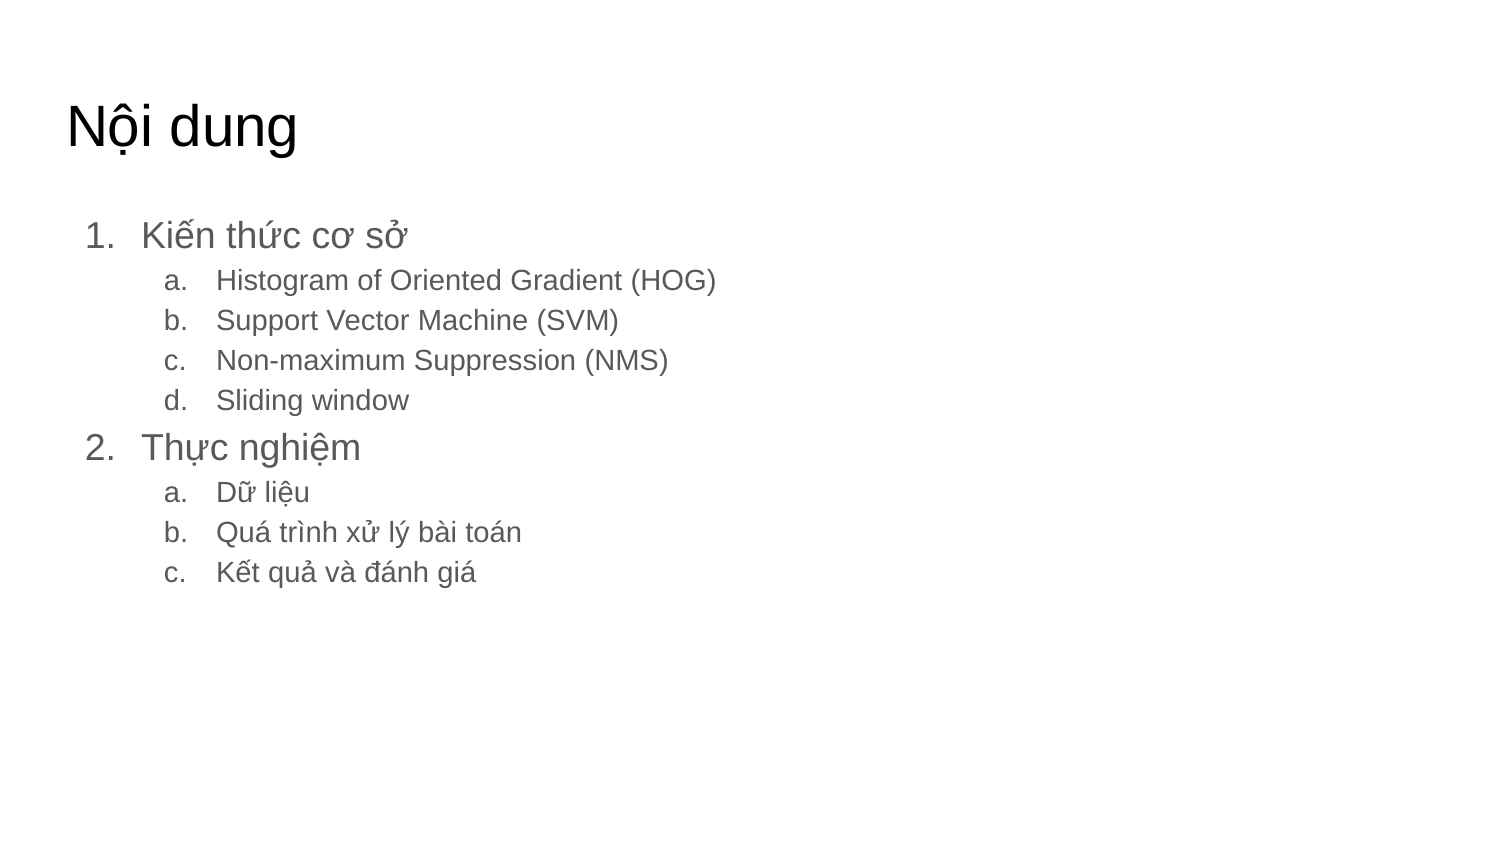

# Nội dung
Kiến thức cơ sở
Histogram of Oriented Gradient (HOG)
Support Vector Machine (SVM)
Non-maximum Suppression (NMS)
Sliding window
Thực nghiệm
Dữ liệu
Quá trình xử lý bài toán
Kết quả và đánh giá